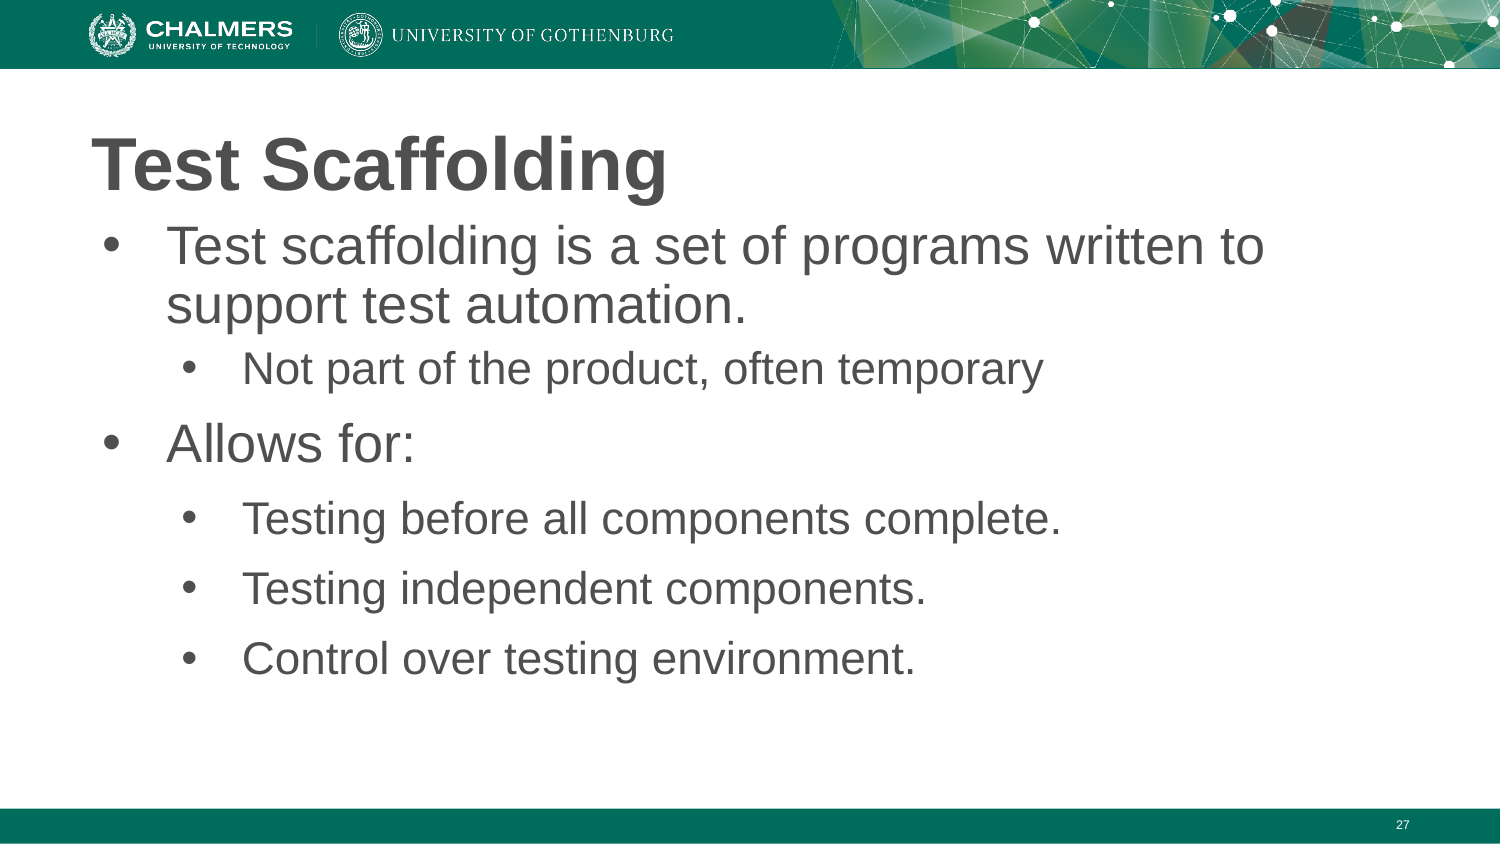

# Test Scaffolding
Test scaffolding is a set of programs written to support test automation.
Not part of the product, often temporary
Allows for:
Testing before all components complete.
Testing independent components.
Control over testing environment.

27